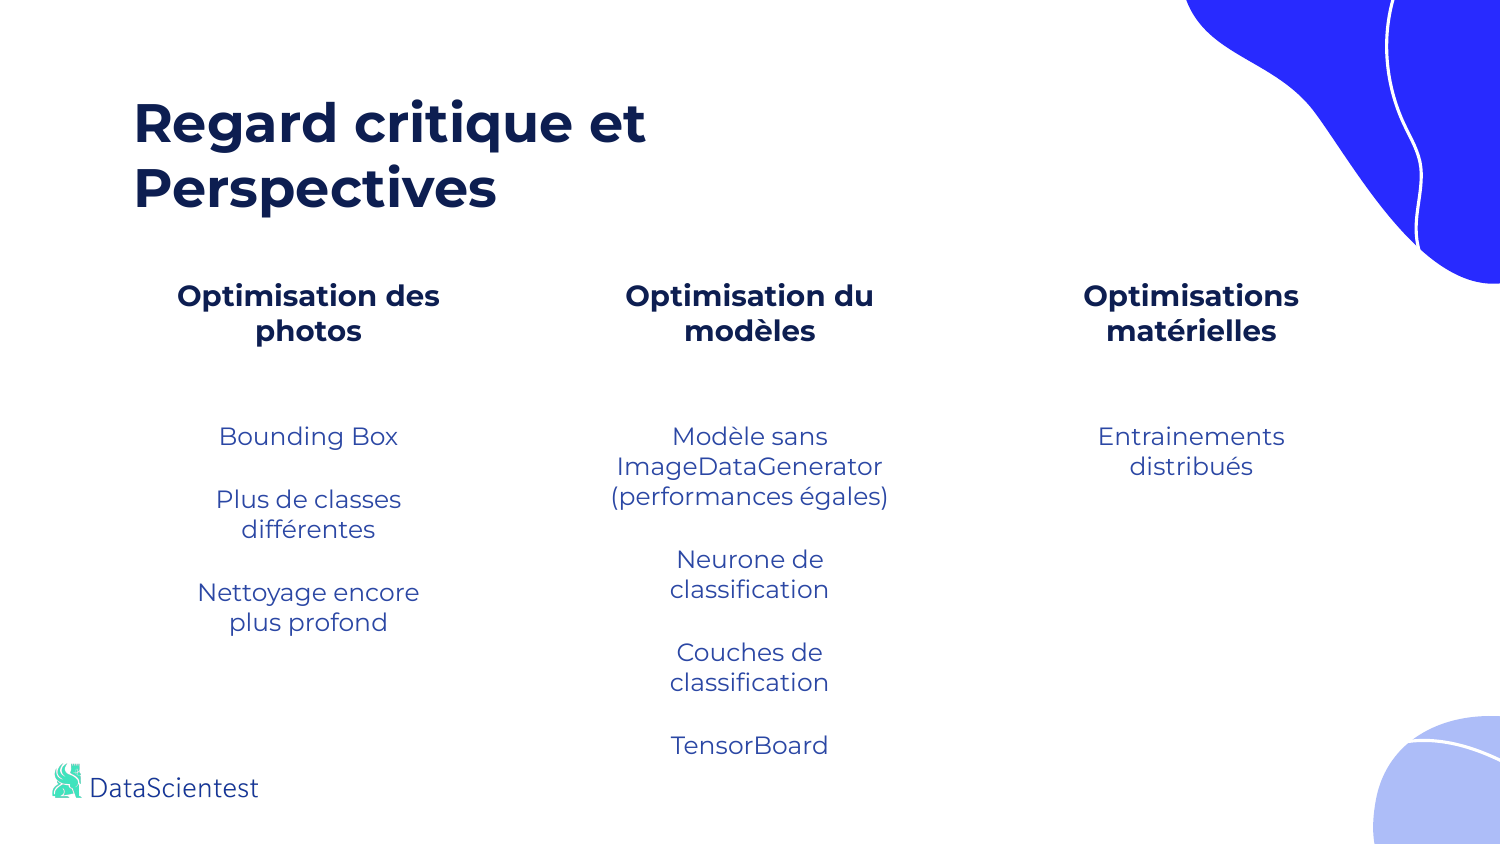

# Regard critique et Perspectives
Optimisation des photos
Optimisation du modèles
Optimisations matérielles
Bounding Box
Plus de classes différentes
Nettoyage encore plus profond

Modèle sans ImageDataGenerator (performances égales)
Neurone de classification
Couches de classification
TensorBoard

Entrainements distribués